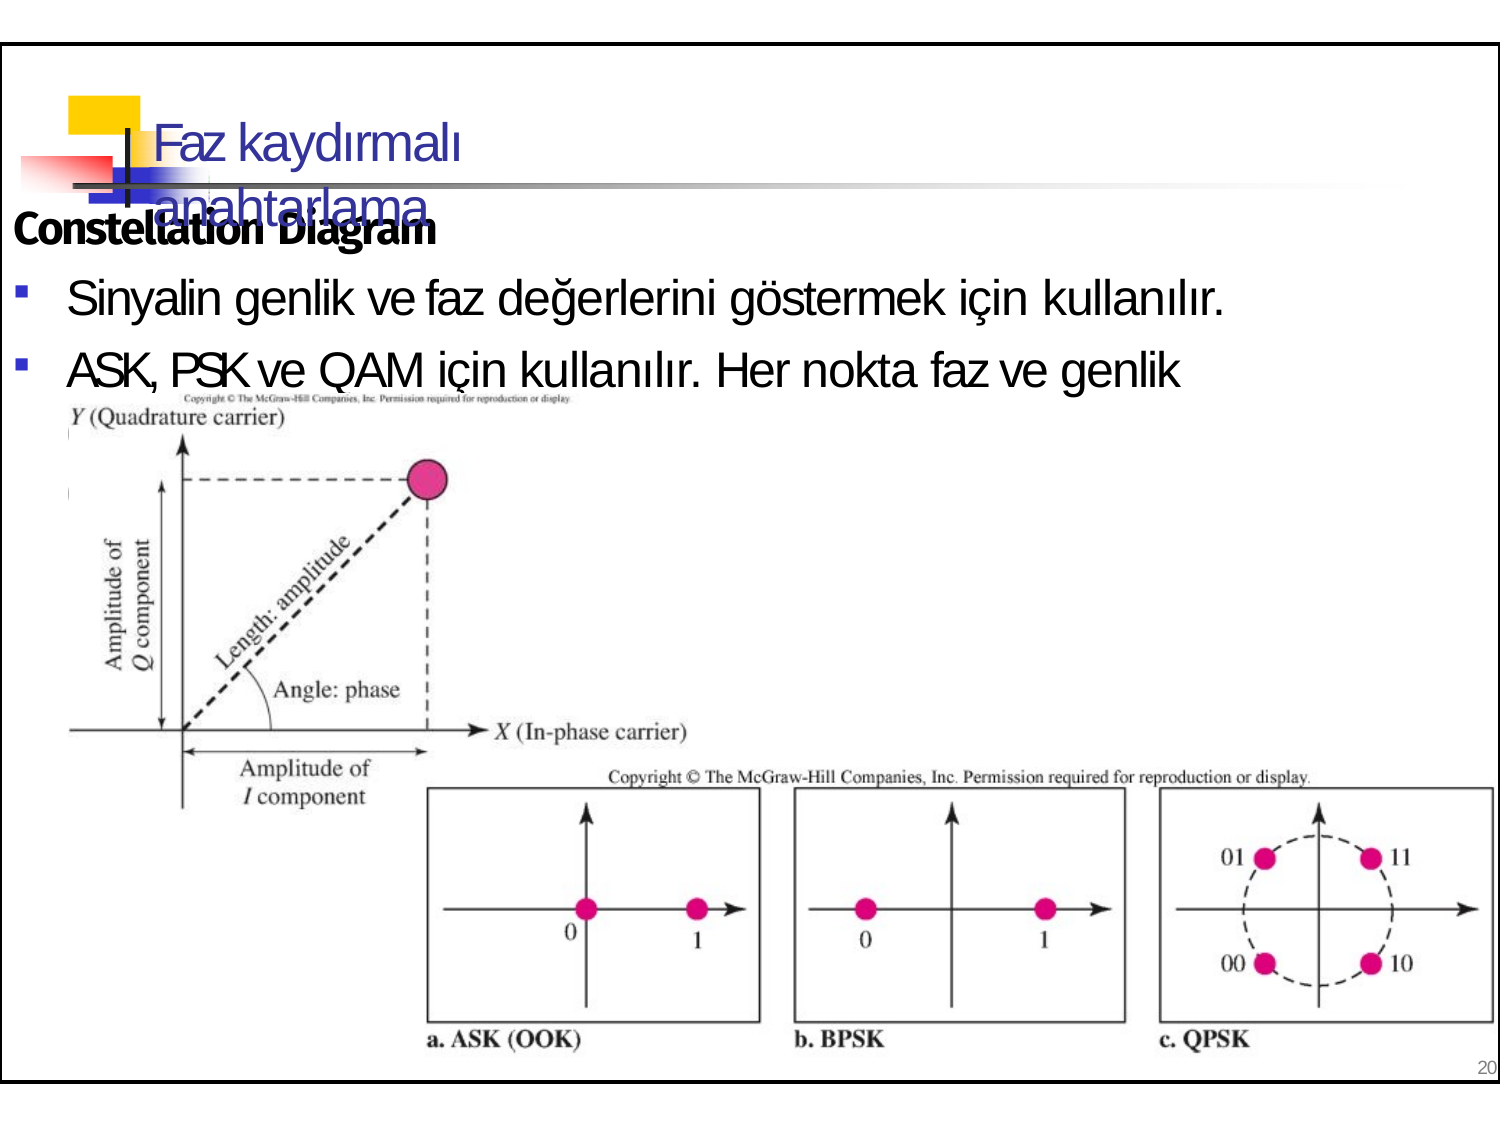

# Faz kaydırmalı anahtarlama

Constellation Diagram
Sinyalin genlik ve faz değerlerini göstermek için kullanılır.
ASK, PSK ve QAM için kullanılır. Her nokta faz ve genlik değerlerini
gösterir.
20